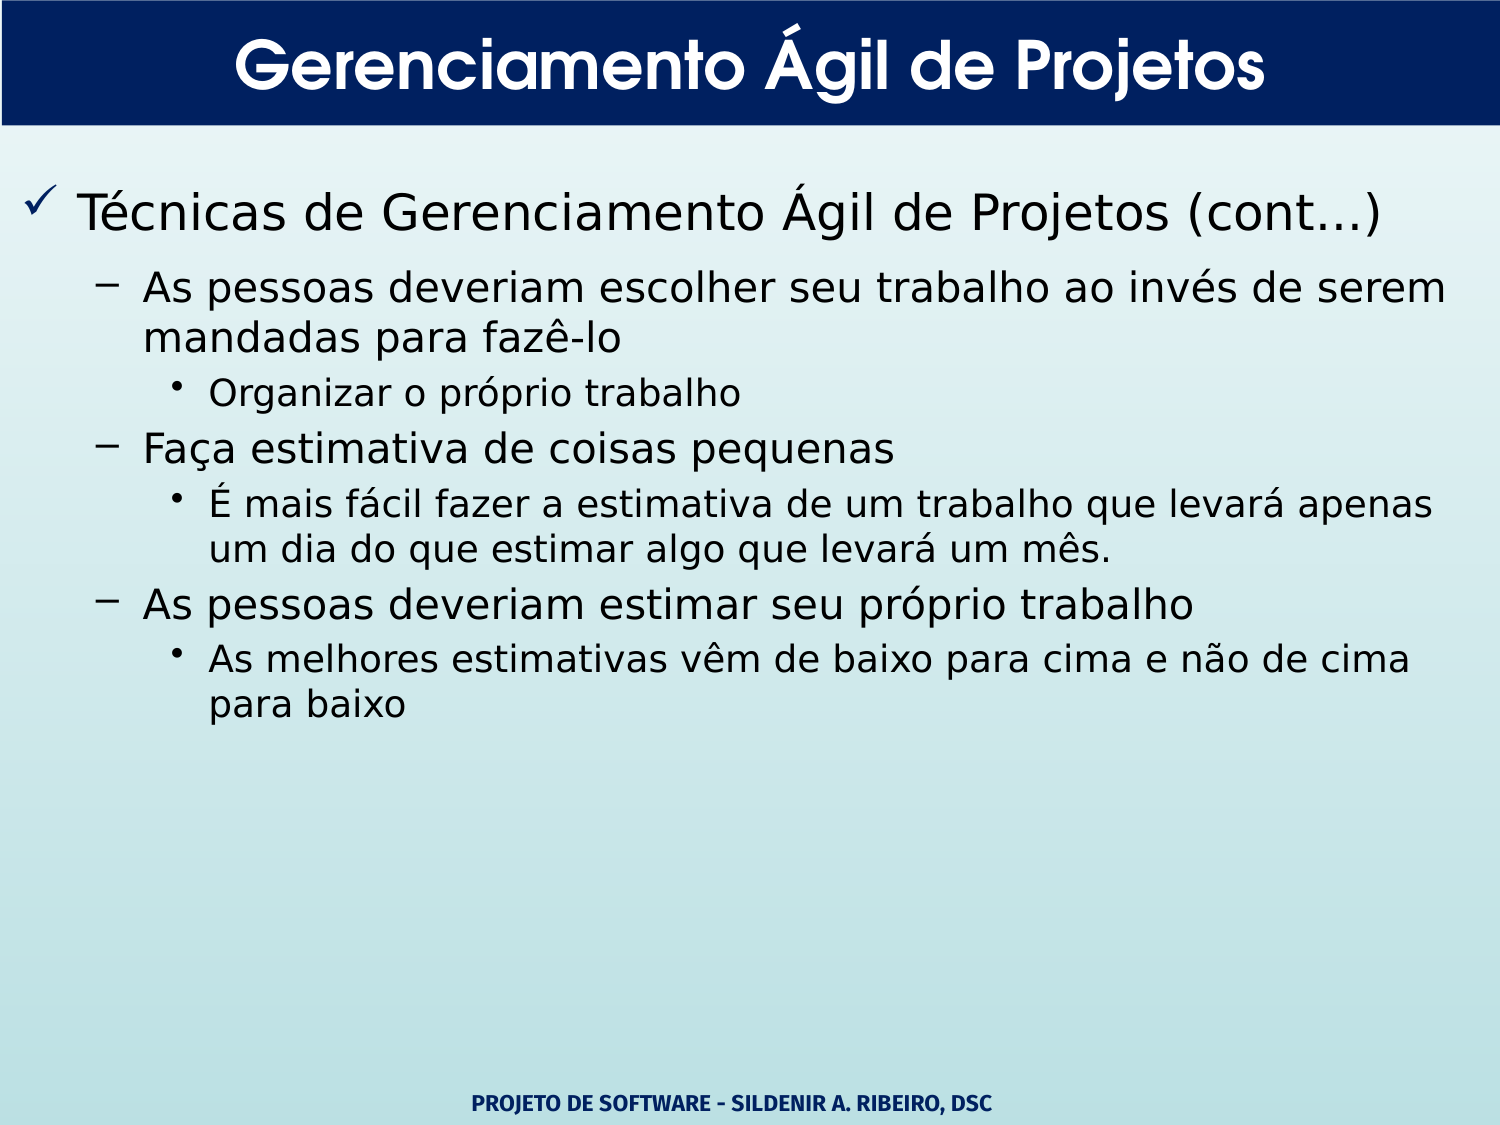

Gerenciamento Ágil de Projetos
Técnicas de Gerenciamento Ágil de Projetos (cont...)
As pessoas deveriam escolher seu trabalho ao invés de serem mandadas para fazê-lo
Organizar o próprio trabalho
Faça estimativa de coisas pequenas
É mais fácil fazer a estimativa de um trabalho que levará apenas um dia do que estimar algo que levará um mês.
As pessoas deveriam estimar seu próprio trabalho
As melhores estimativas vêm de baixo para cima e não de cima para baixo
Projeto de Software - Sildenir A. Ribeiro, DSc